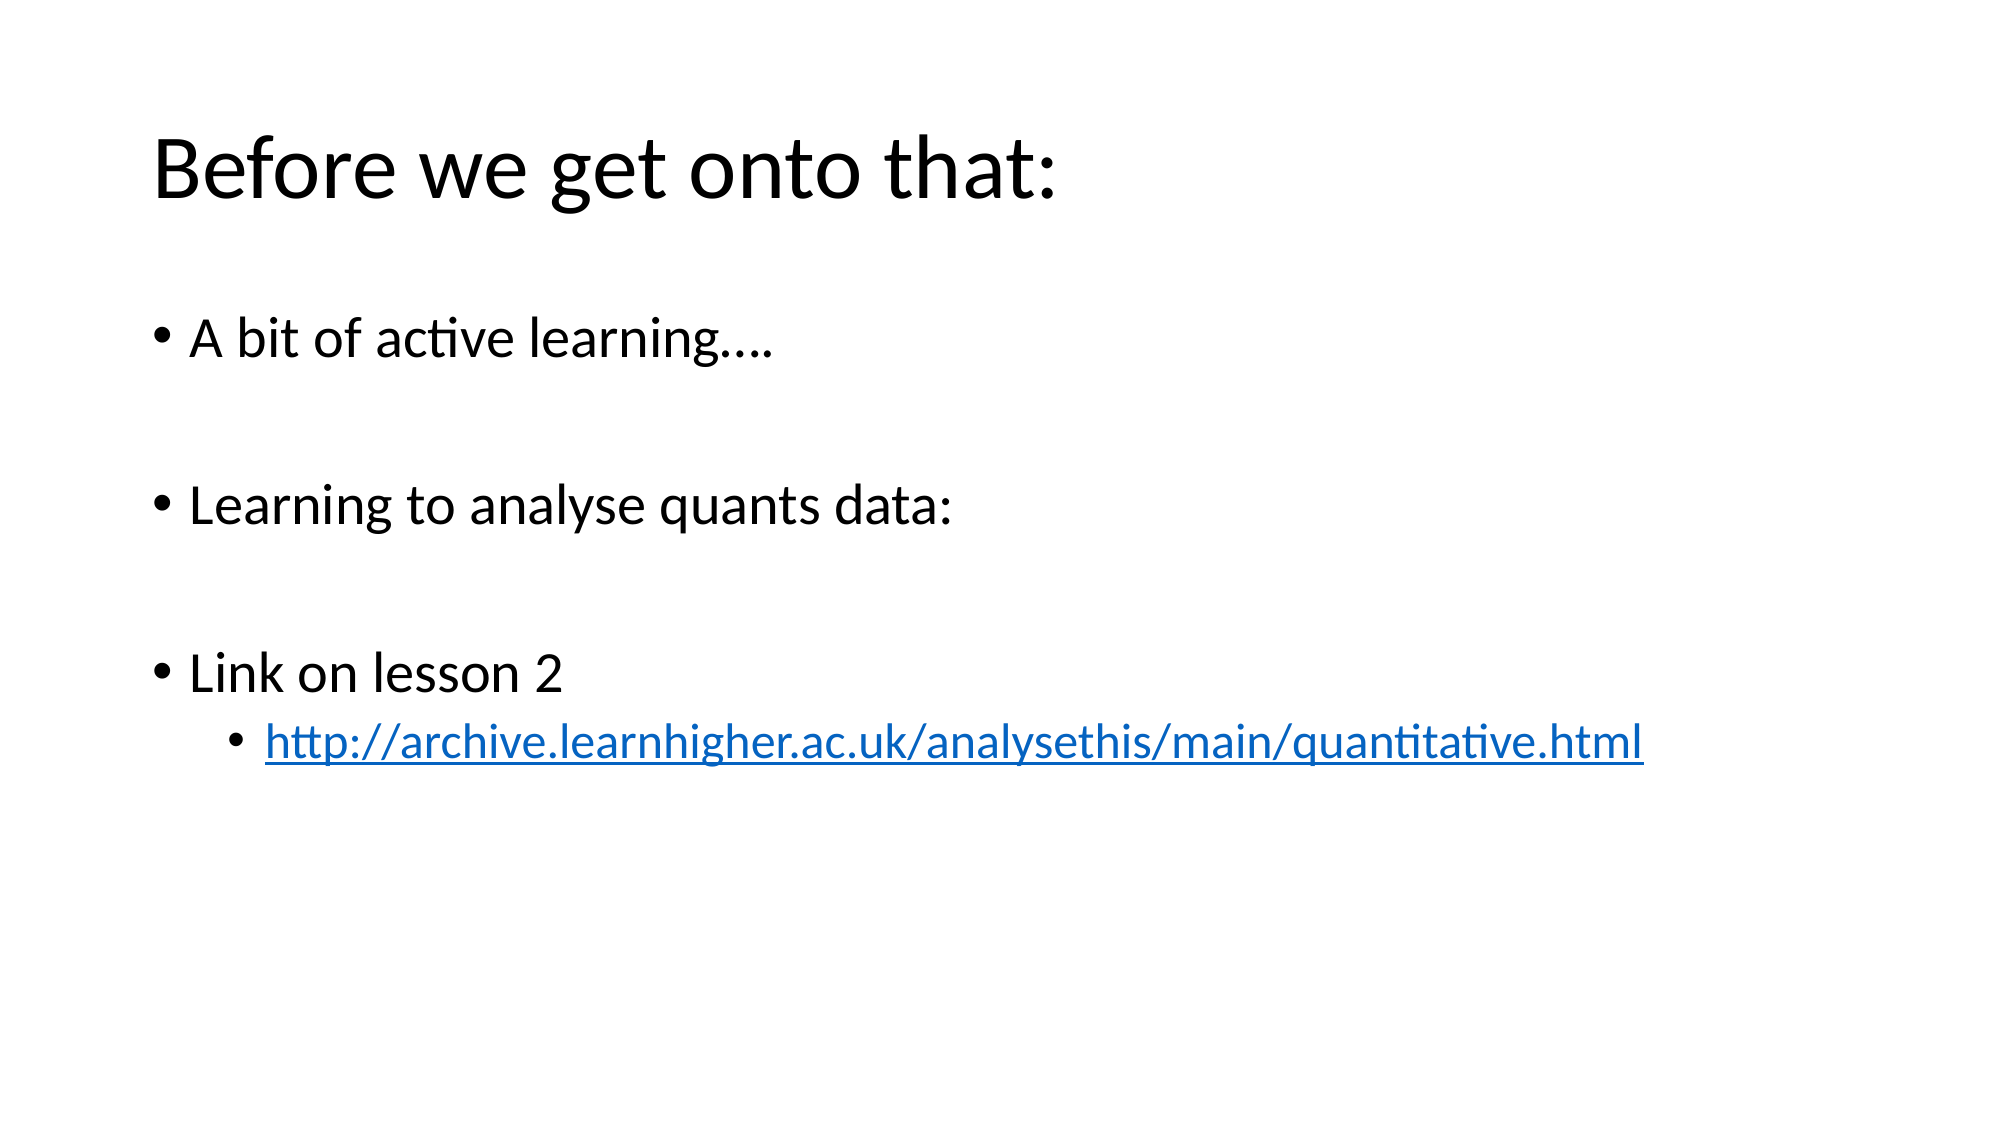

# Before we get onto that:
A bit of active learning….

Learning to analyse quants data:

Link on lesson 2
http://archive.learnhigher.ac.uk/analysethis/main/quantitative.html